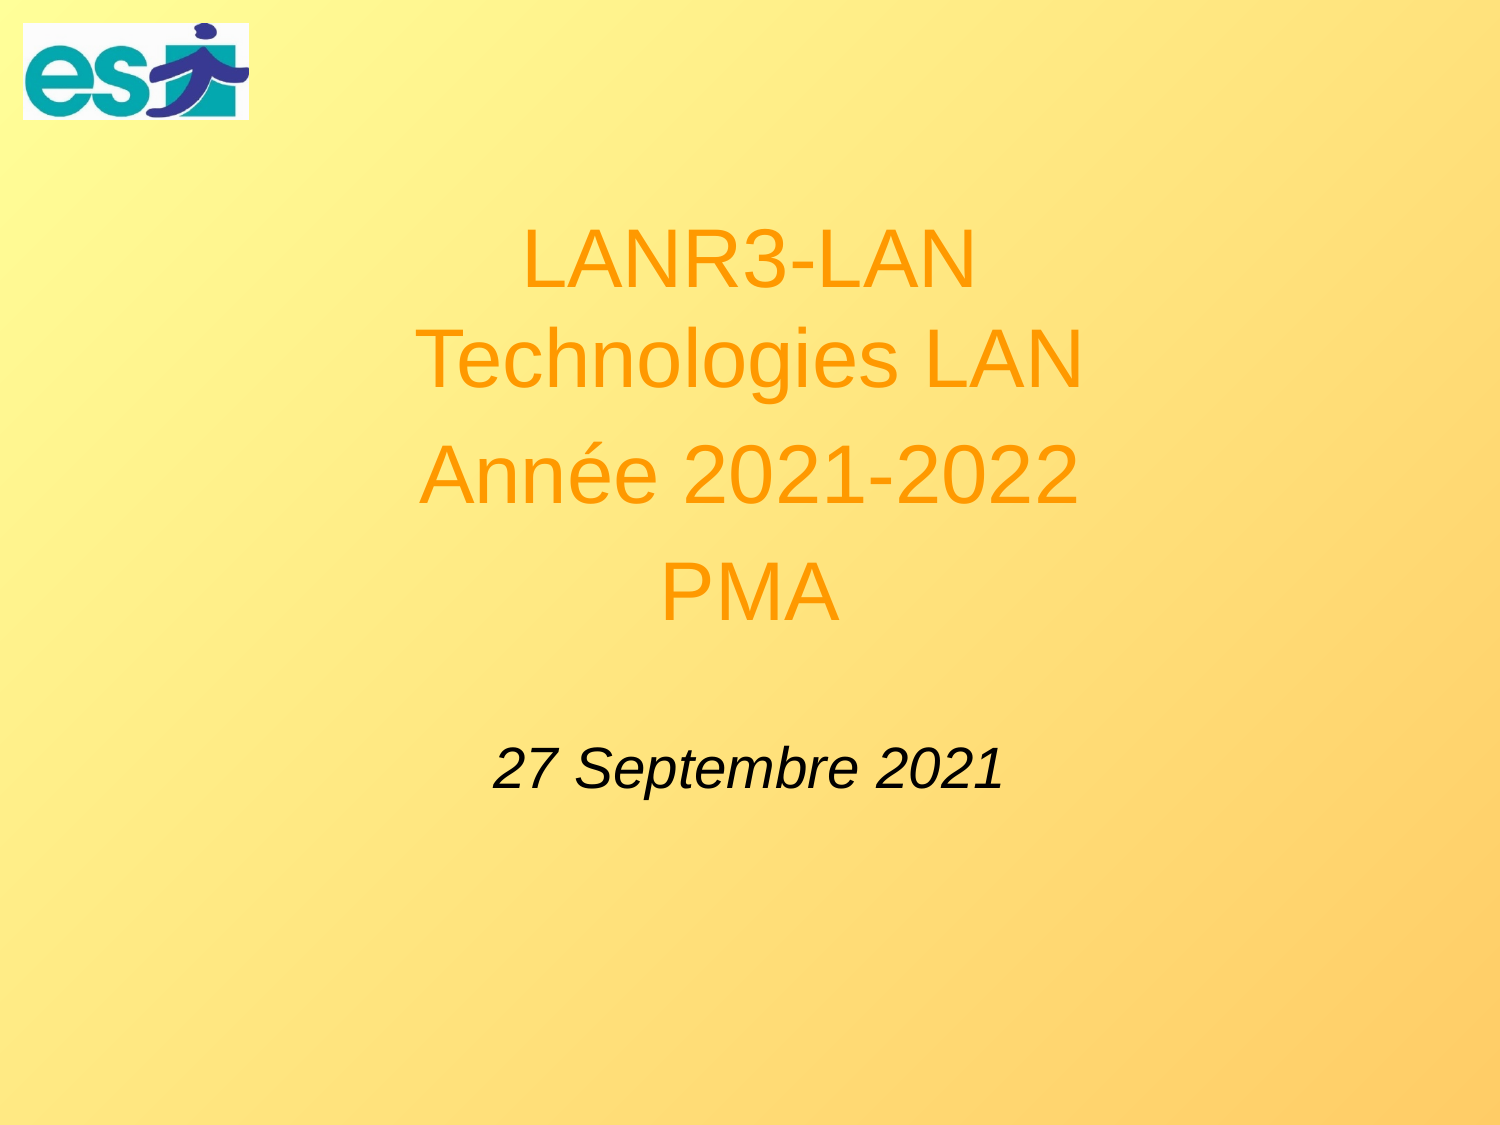

LANR3-LAN
Technologies LAN
Année 2021-2022
PMA

27 Septembre 2021